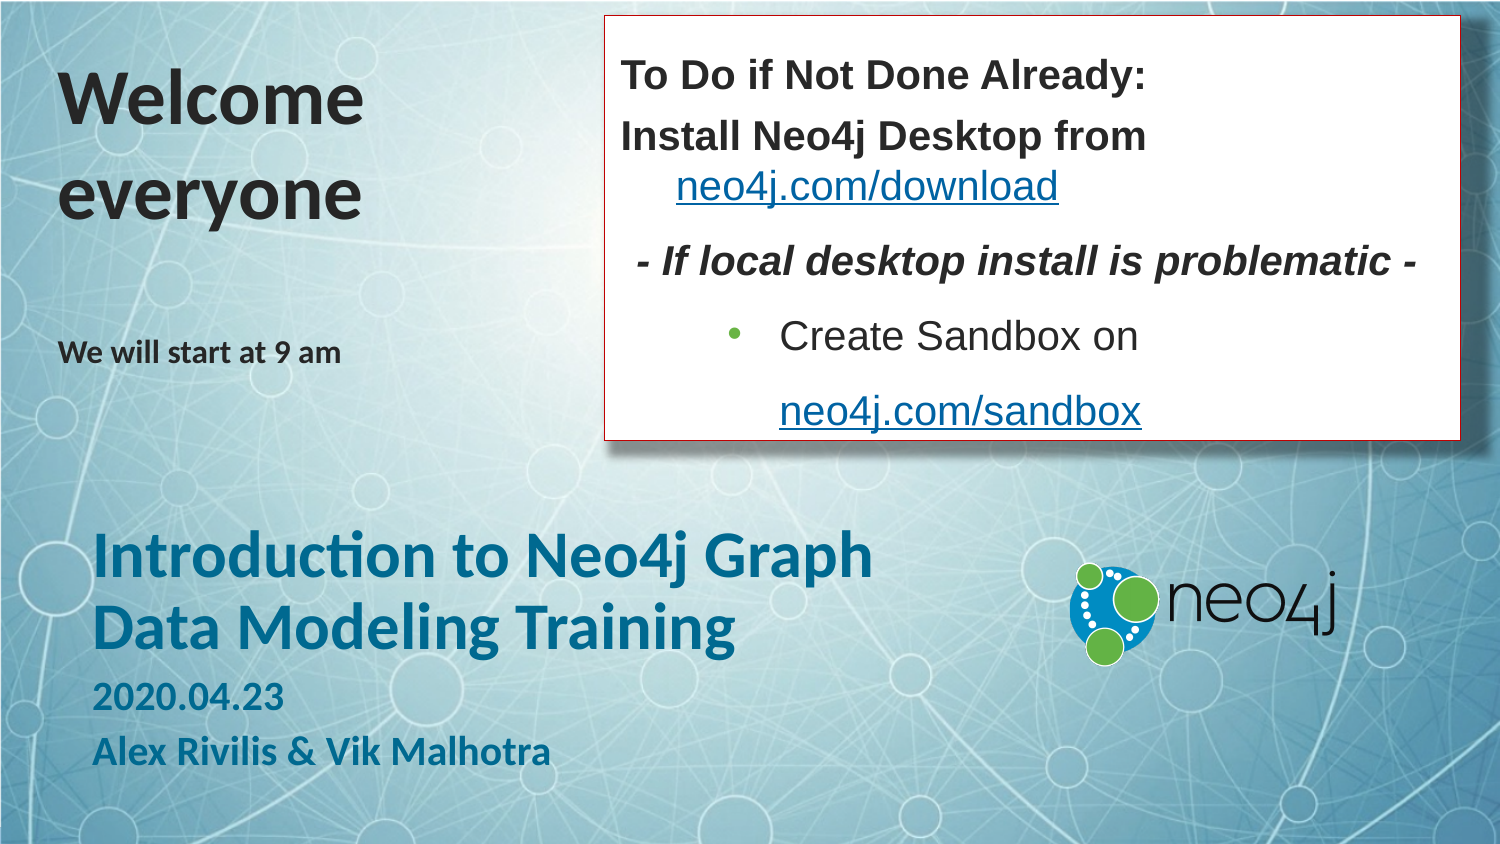

To Do if Not Done Already:
Install Neo4j Desktop from neo4j.com/download
- If local desktop install is problematic -
Create Sandbox on neo4j.com/sandbox
# Welcome everyone We will start at 9 am
Introduction to Neo4j Graph Data Modeling Training
2020.04.23
Alex Rivilis & Vik Malhotra